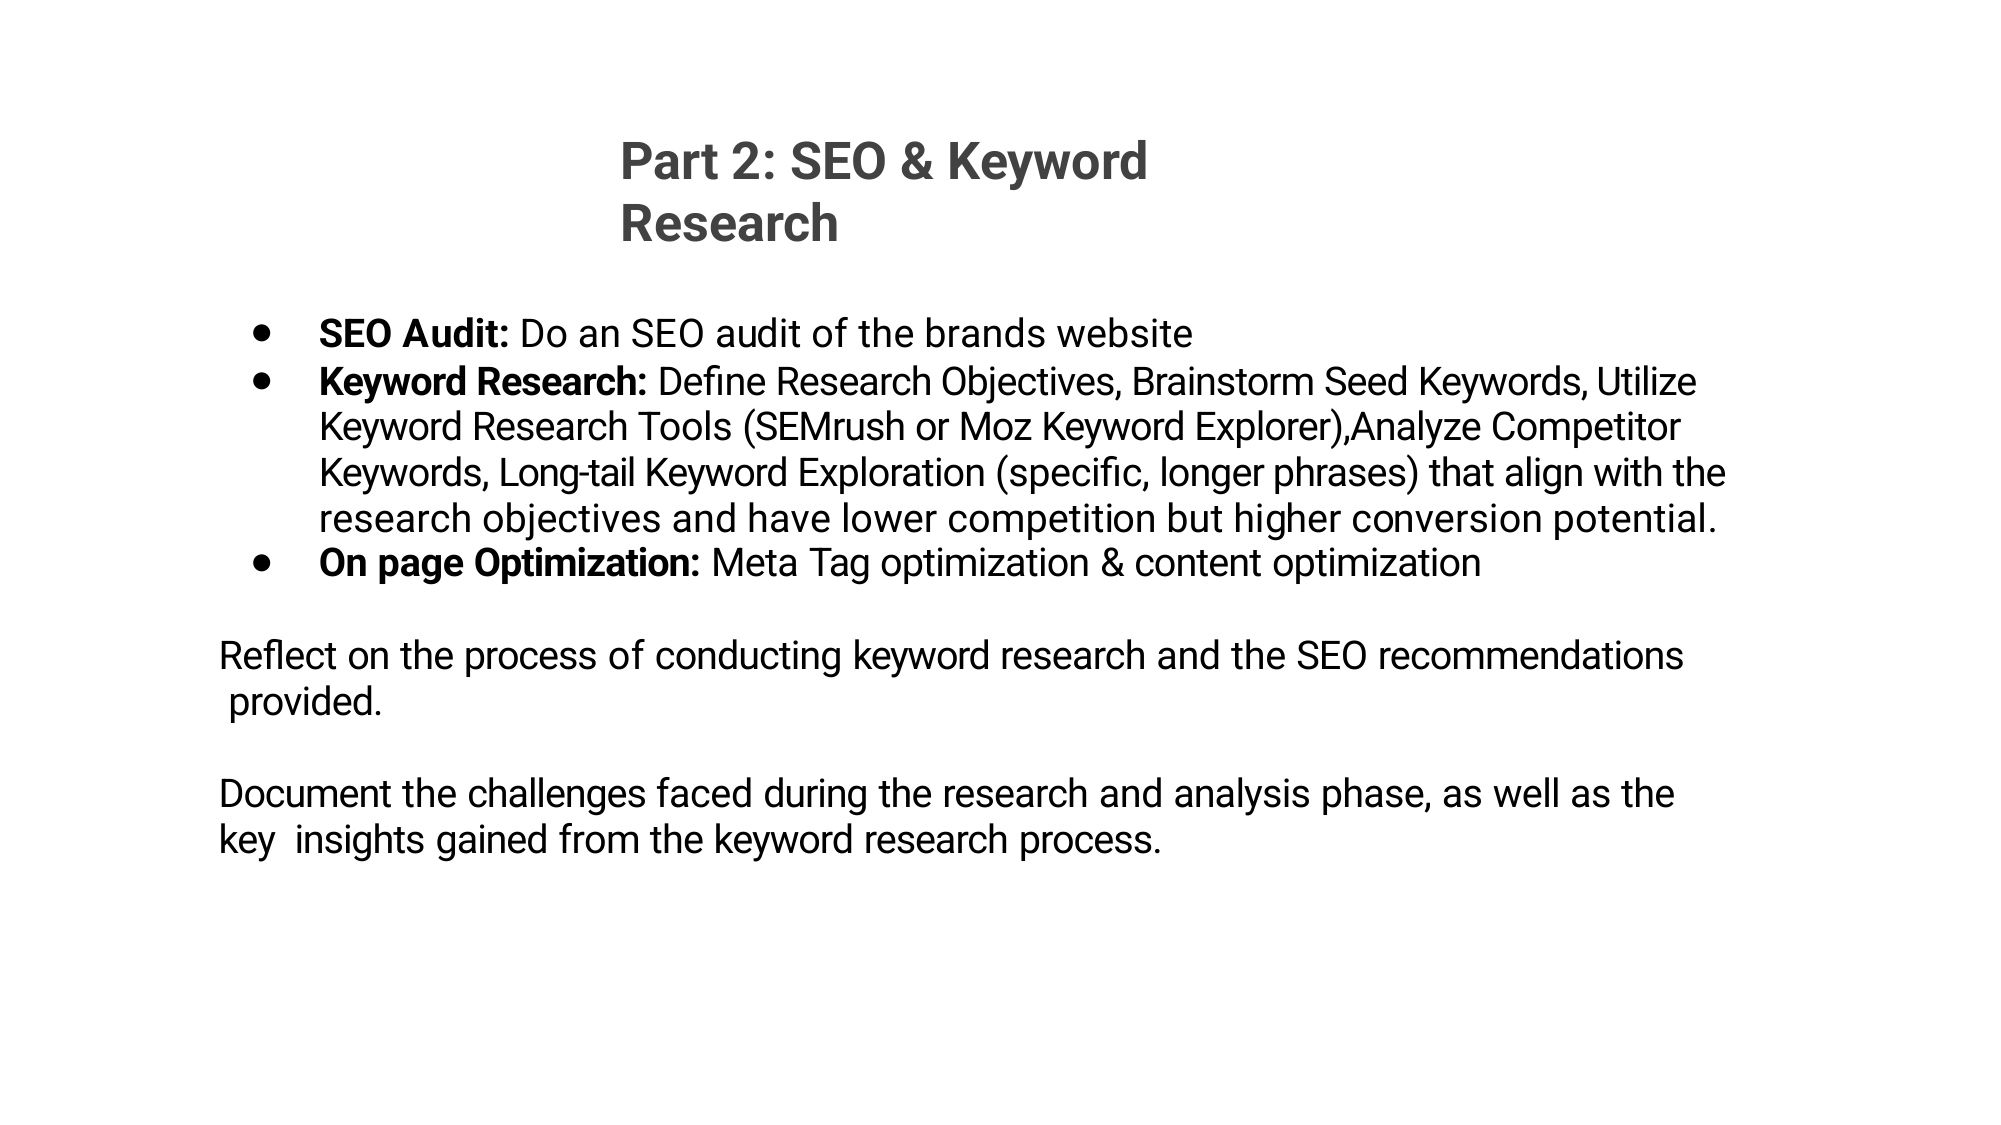

# Part 2: SEO & Keyword Research
SEO Audit: Do an SEO audit of the brands website
Keyword Research: Define Research Objectives, Brainstorm Seed Keywords, Utilize  Keyword Research Tools (SEMrush or Moz Keyword Explorer),Analyze Competitor  Keywords, Long-tail Keyword Exploration (specific, longer phrases) that align with the  research objectives and have lower competition but higher conversion potential.
On page Optimization: Meta Tag optimization & content optimization
Reflect on the process of conducting keyword research and the SEO recommendations  provided.

Document the challenges faced during the research and analysis phase, as well as the key  insights gained from the keyword research process.